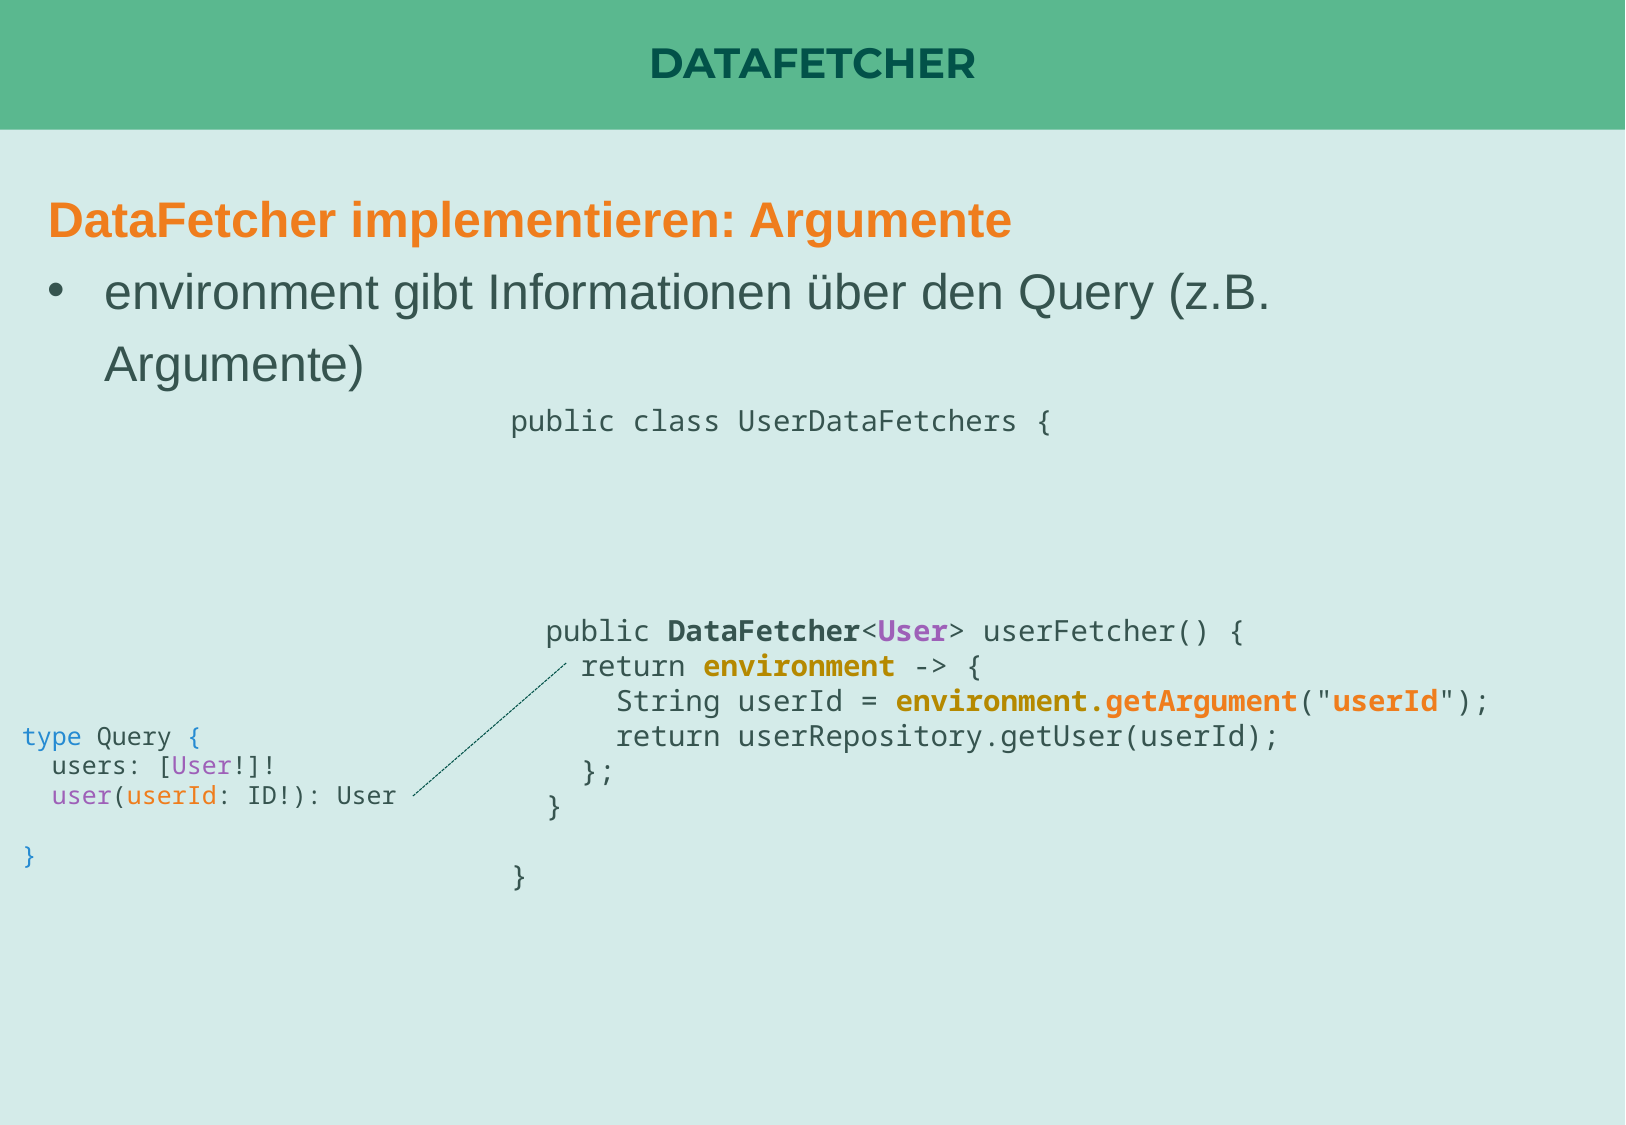

# DataFetcher
DataFetcher implementieren: Argumente
environment gibt Informationen über den Query (z.B. Argumente)
public class UserDataFetchers {

  public DataFetcher<User> userFetcher() {
    return environment -> {
      String userId = environment.getArgument("userId");
      return userRepository.getUser(userId);
    };
  }

}

}
type Query {
  users: [User!]!
  user(userId: ID!): User

}